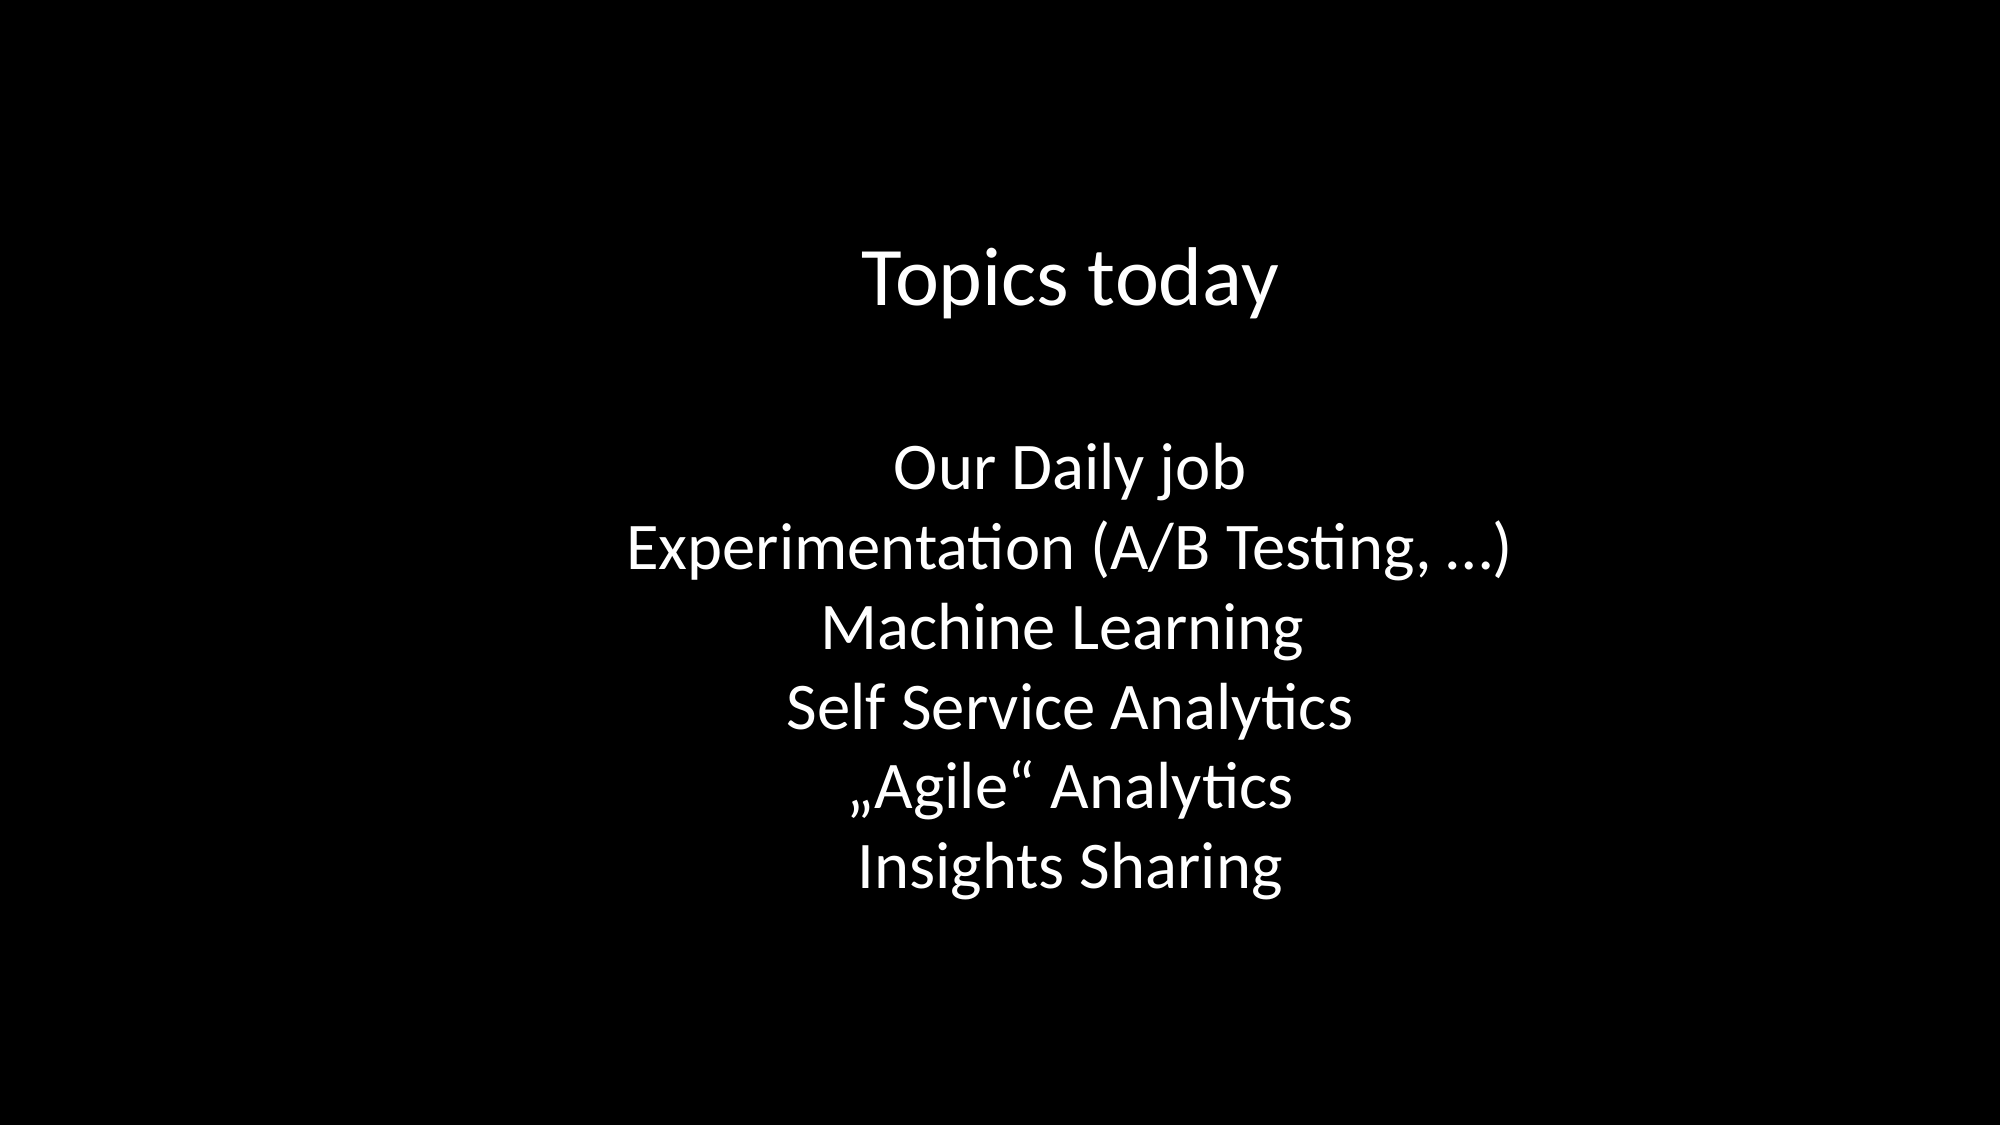

Topics today

Our Daily job
Experimentation (A/B Testing, …)
Machine Learning
Self Service Analytics
„Agile“ Analytics
Insights Sharing